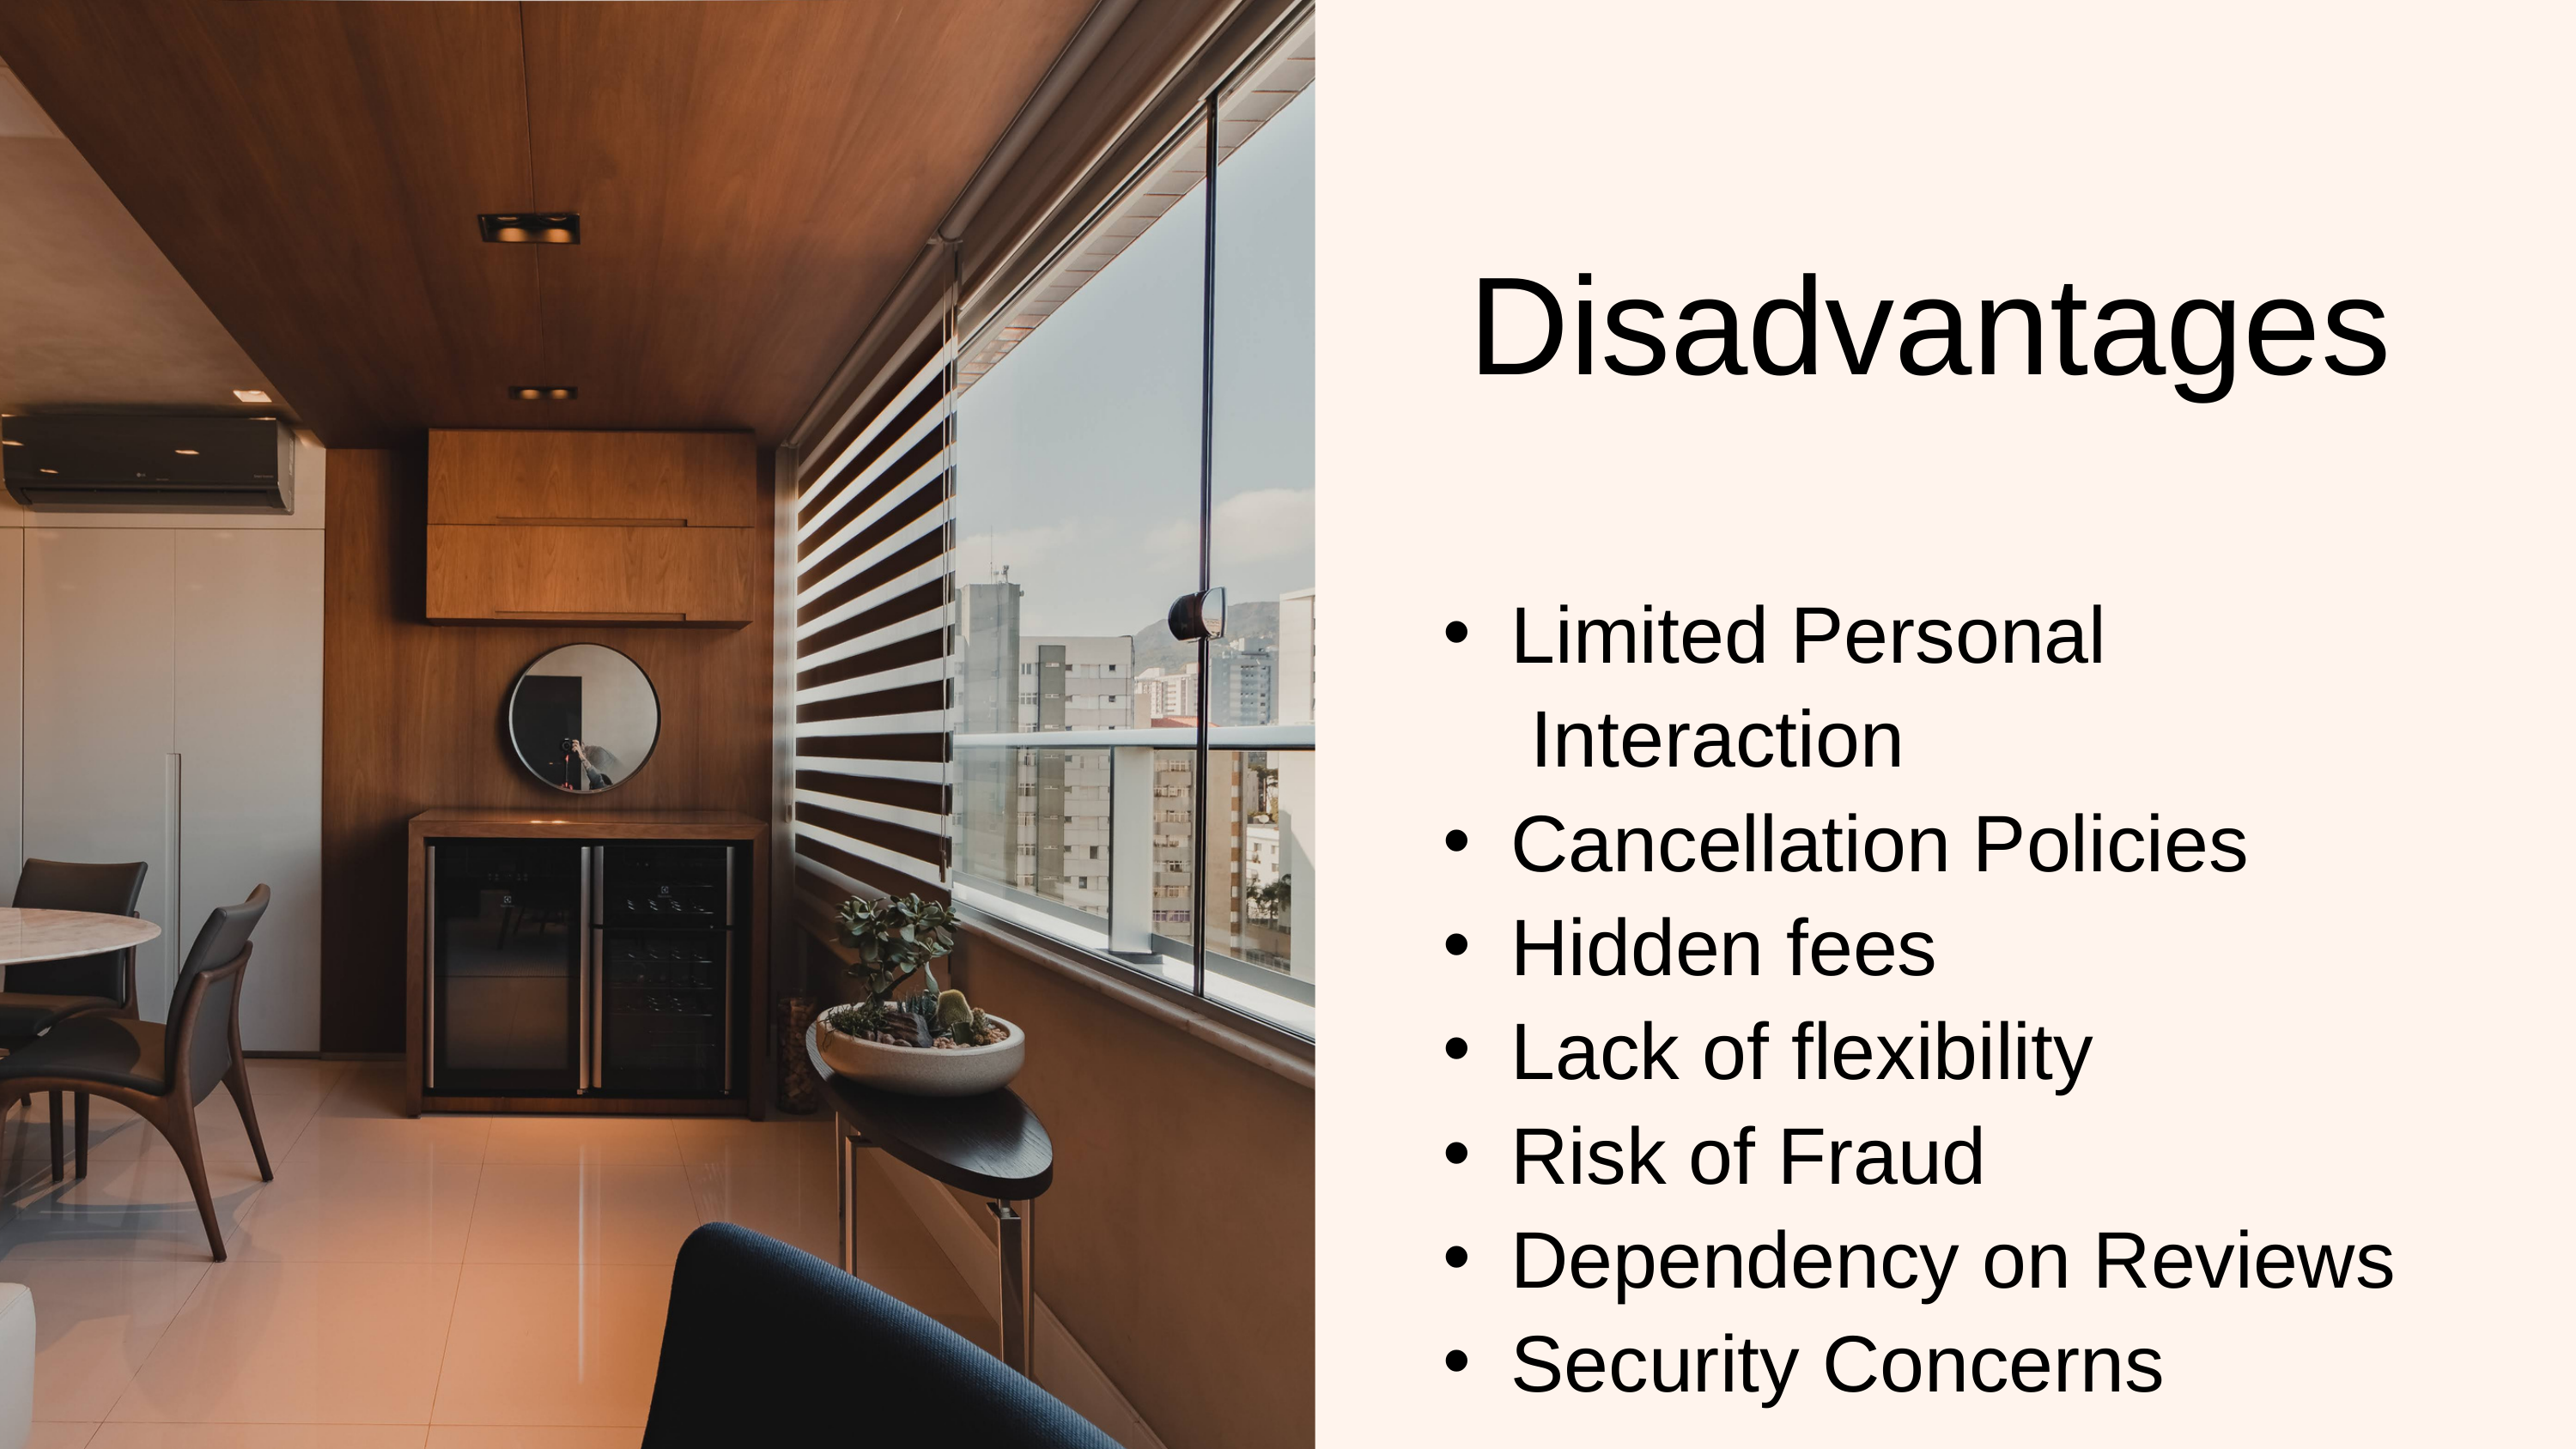

Disadvantages
Limited Personal
       Interaction
Cancellation Policies
Hidden fees
Lack of flexibility
Risk of Fraud
Dependency on Reviews
Security Concerns